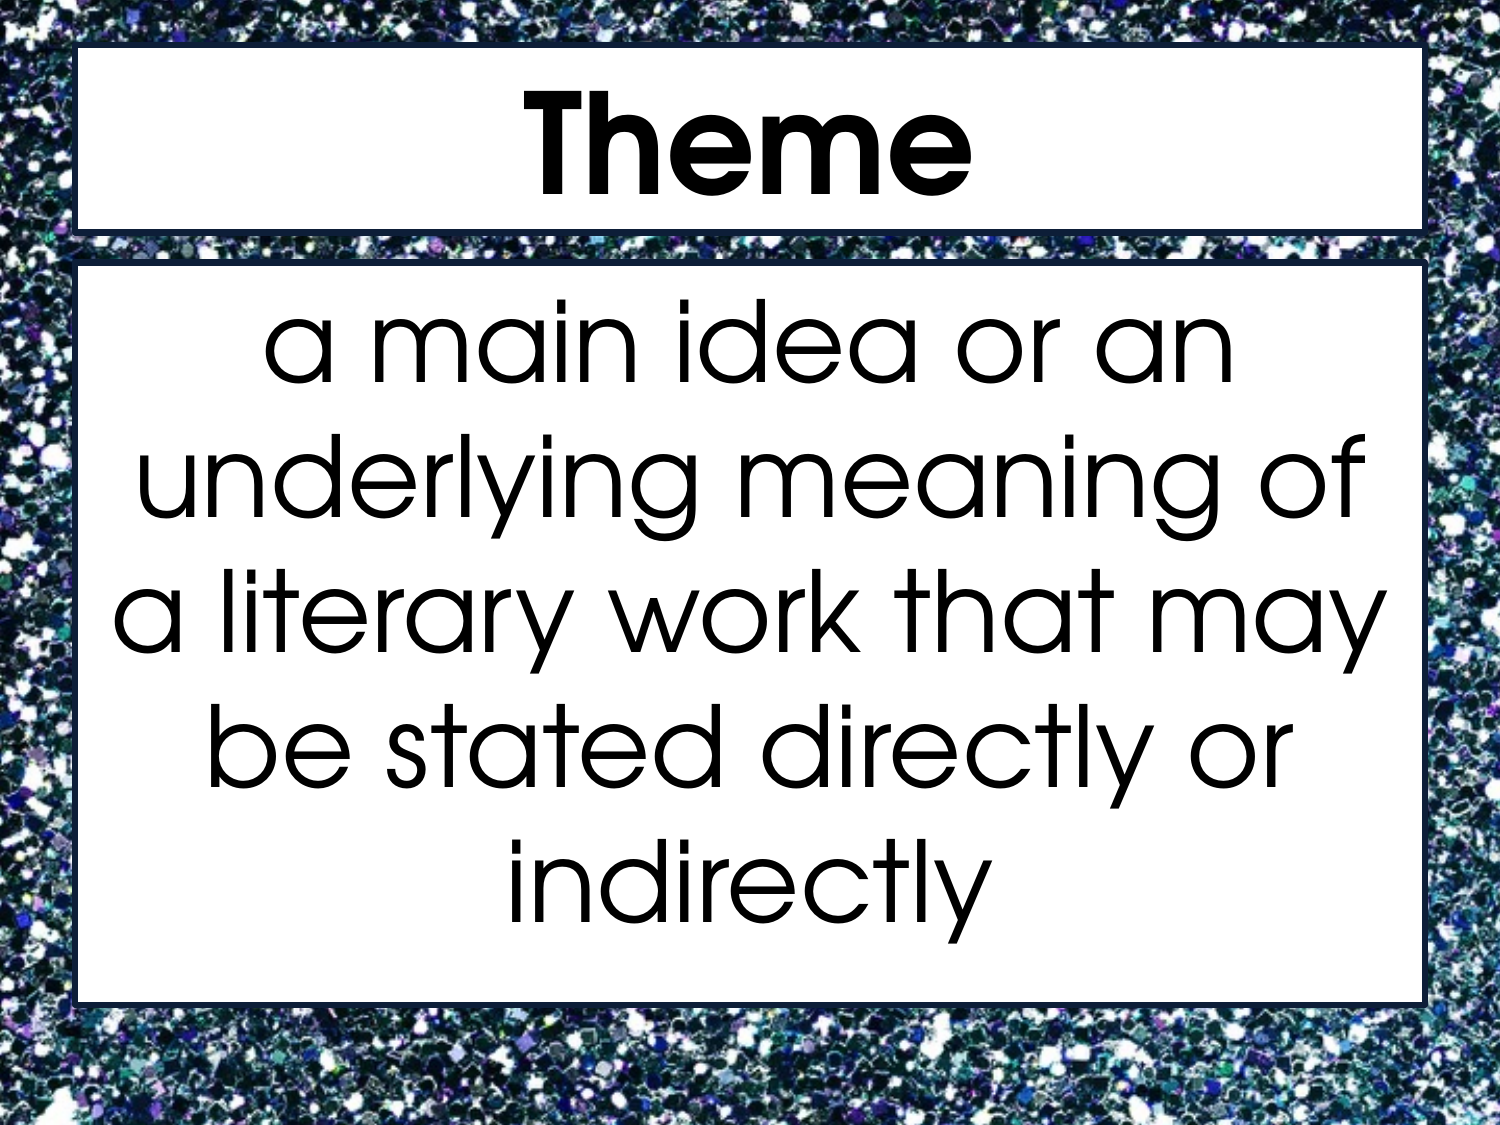

# Theme
a main idea or an underlying meaning of a literary work that may be stated directly or indirectly